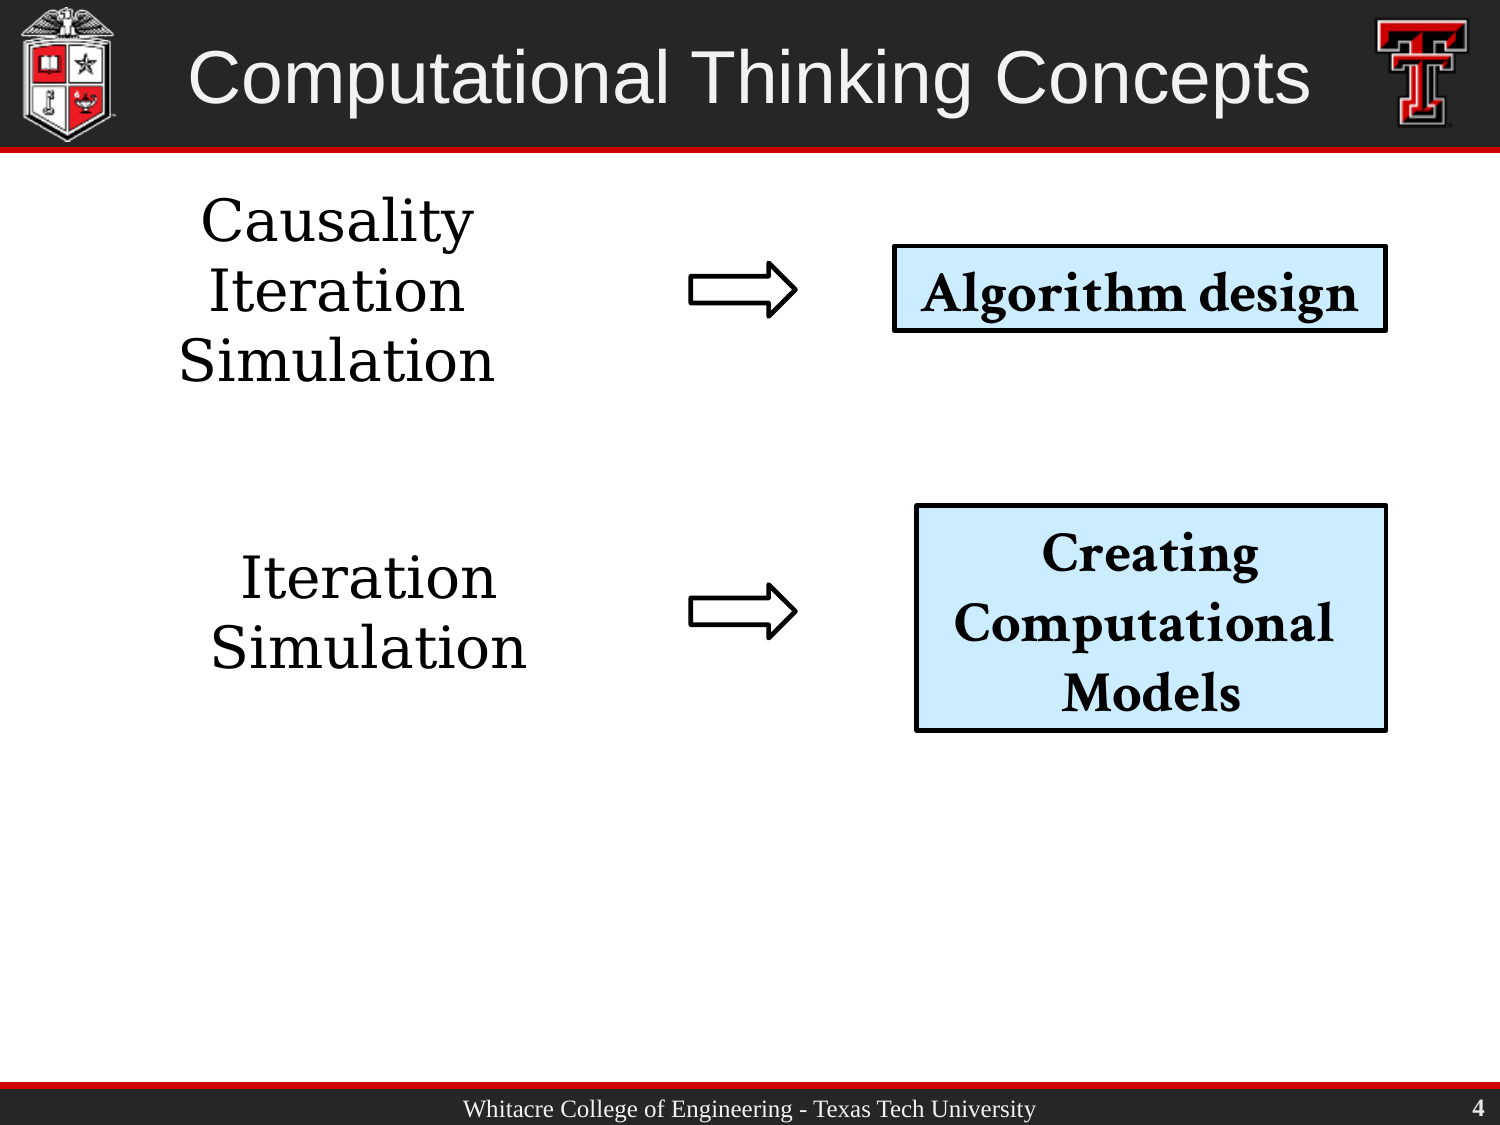

# Computational Thinking Concepts
Causality
Iteration
Simulation
Algorithm design

Creating Computational
Models
Iteration
Simulation

4